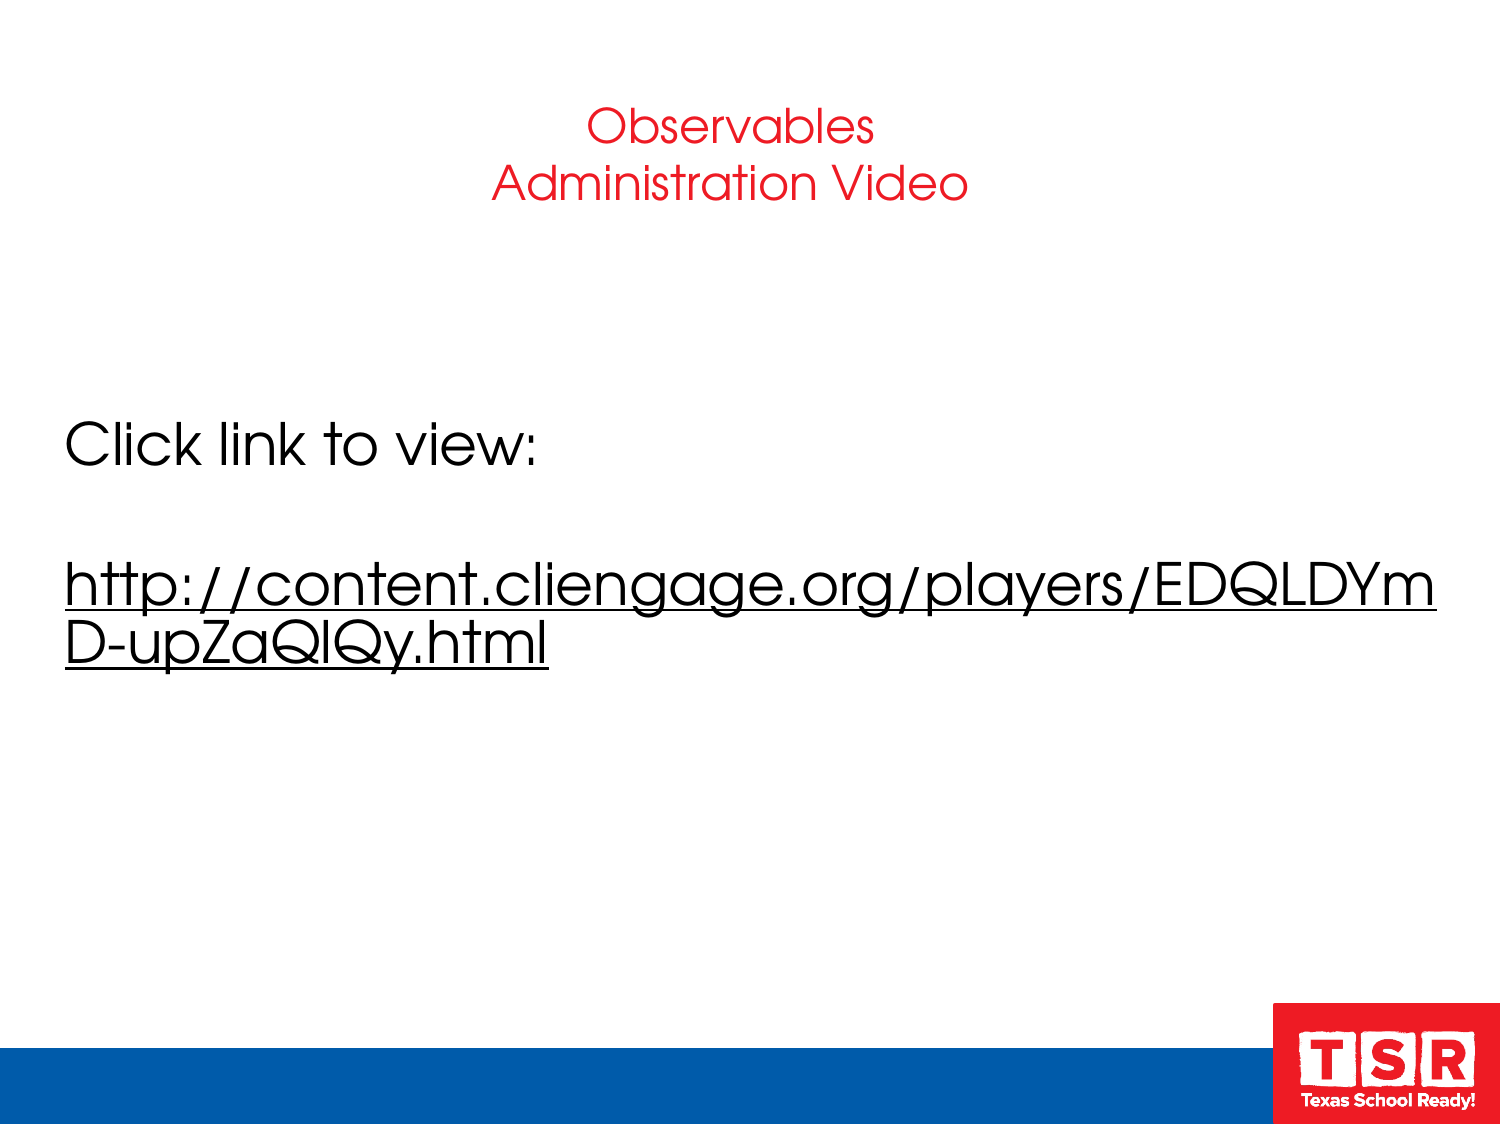

# Observables Administration Video
Click link to view:

http://content.cliengage.org/players/EDQLDYmD-upZaQlQy.html